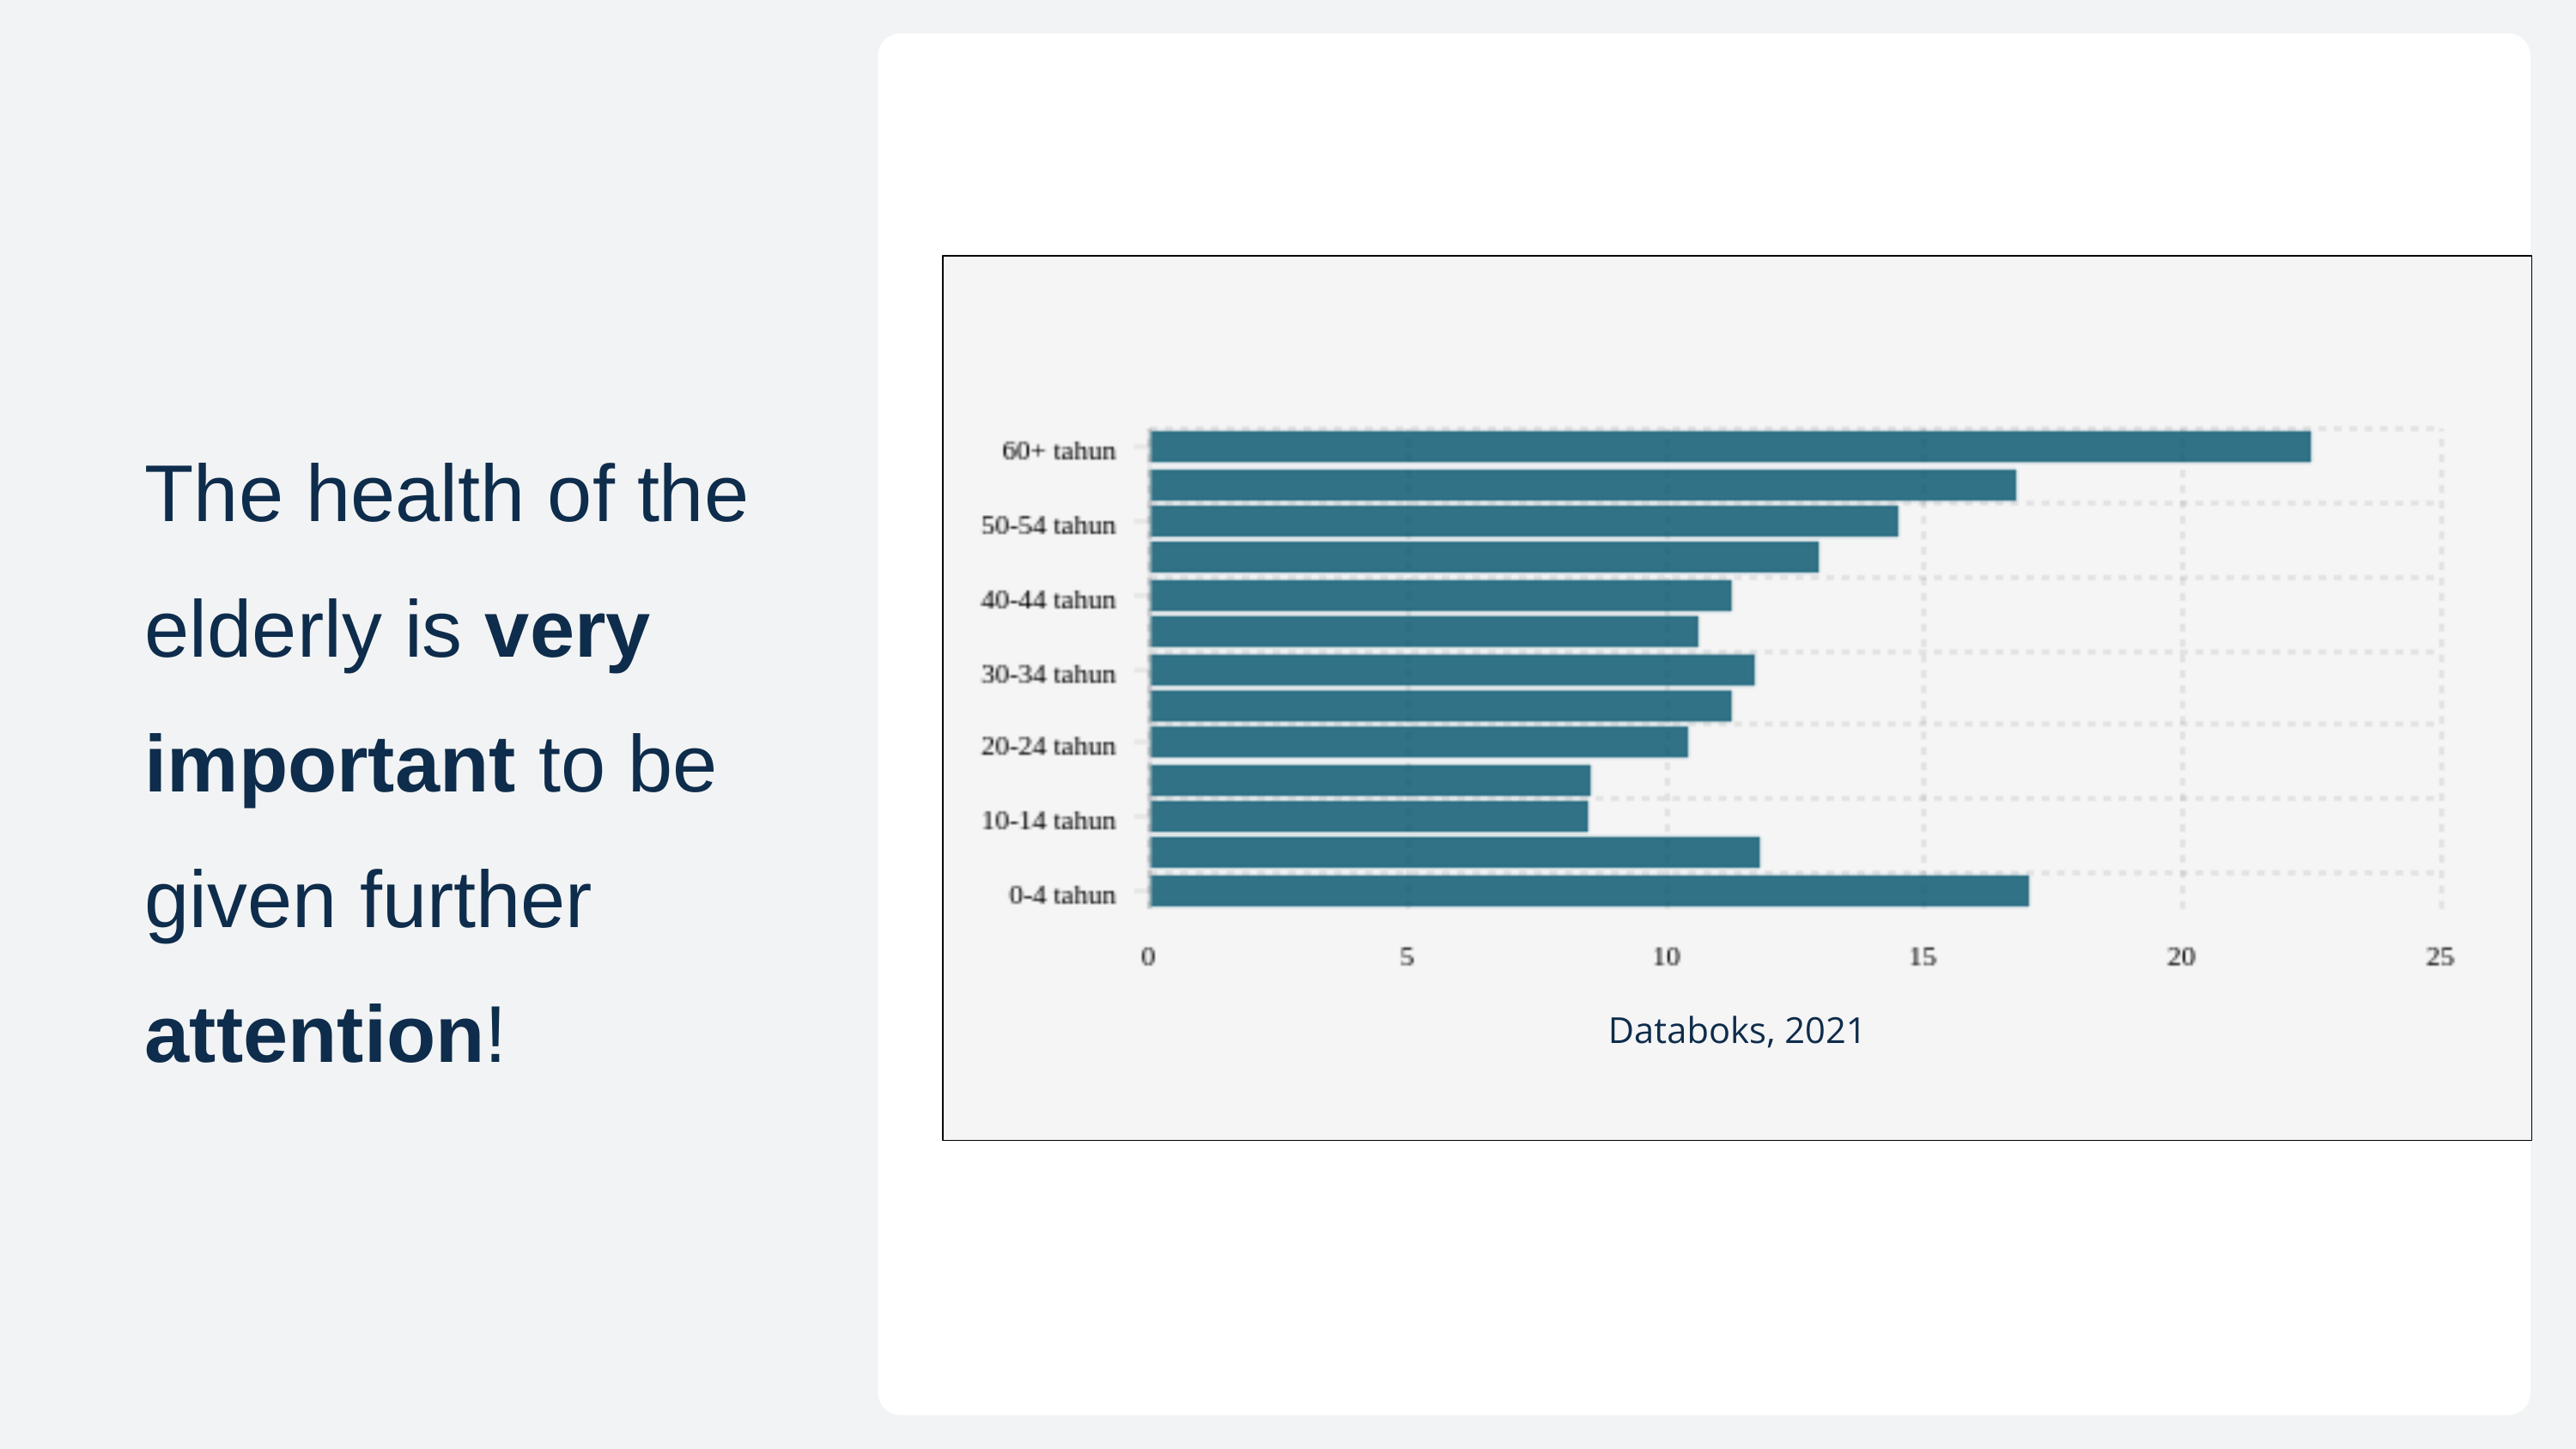

The health of the elderly is very important to be given further attention!
Databoks, 2021